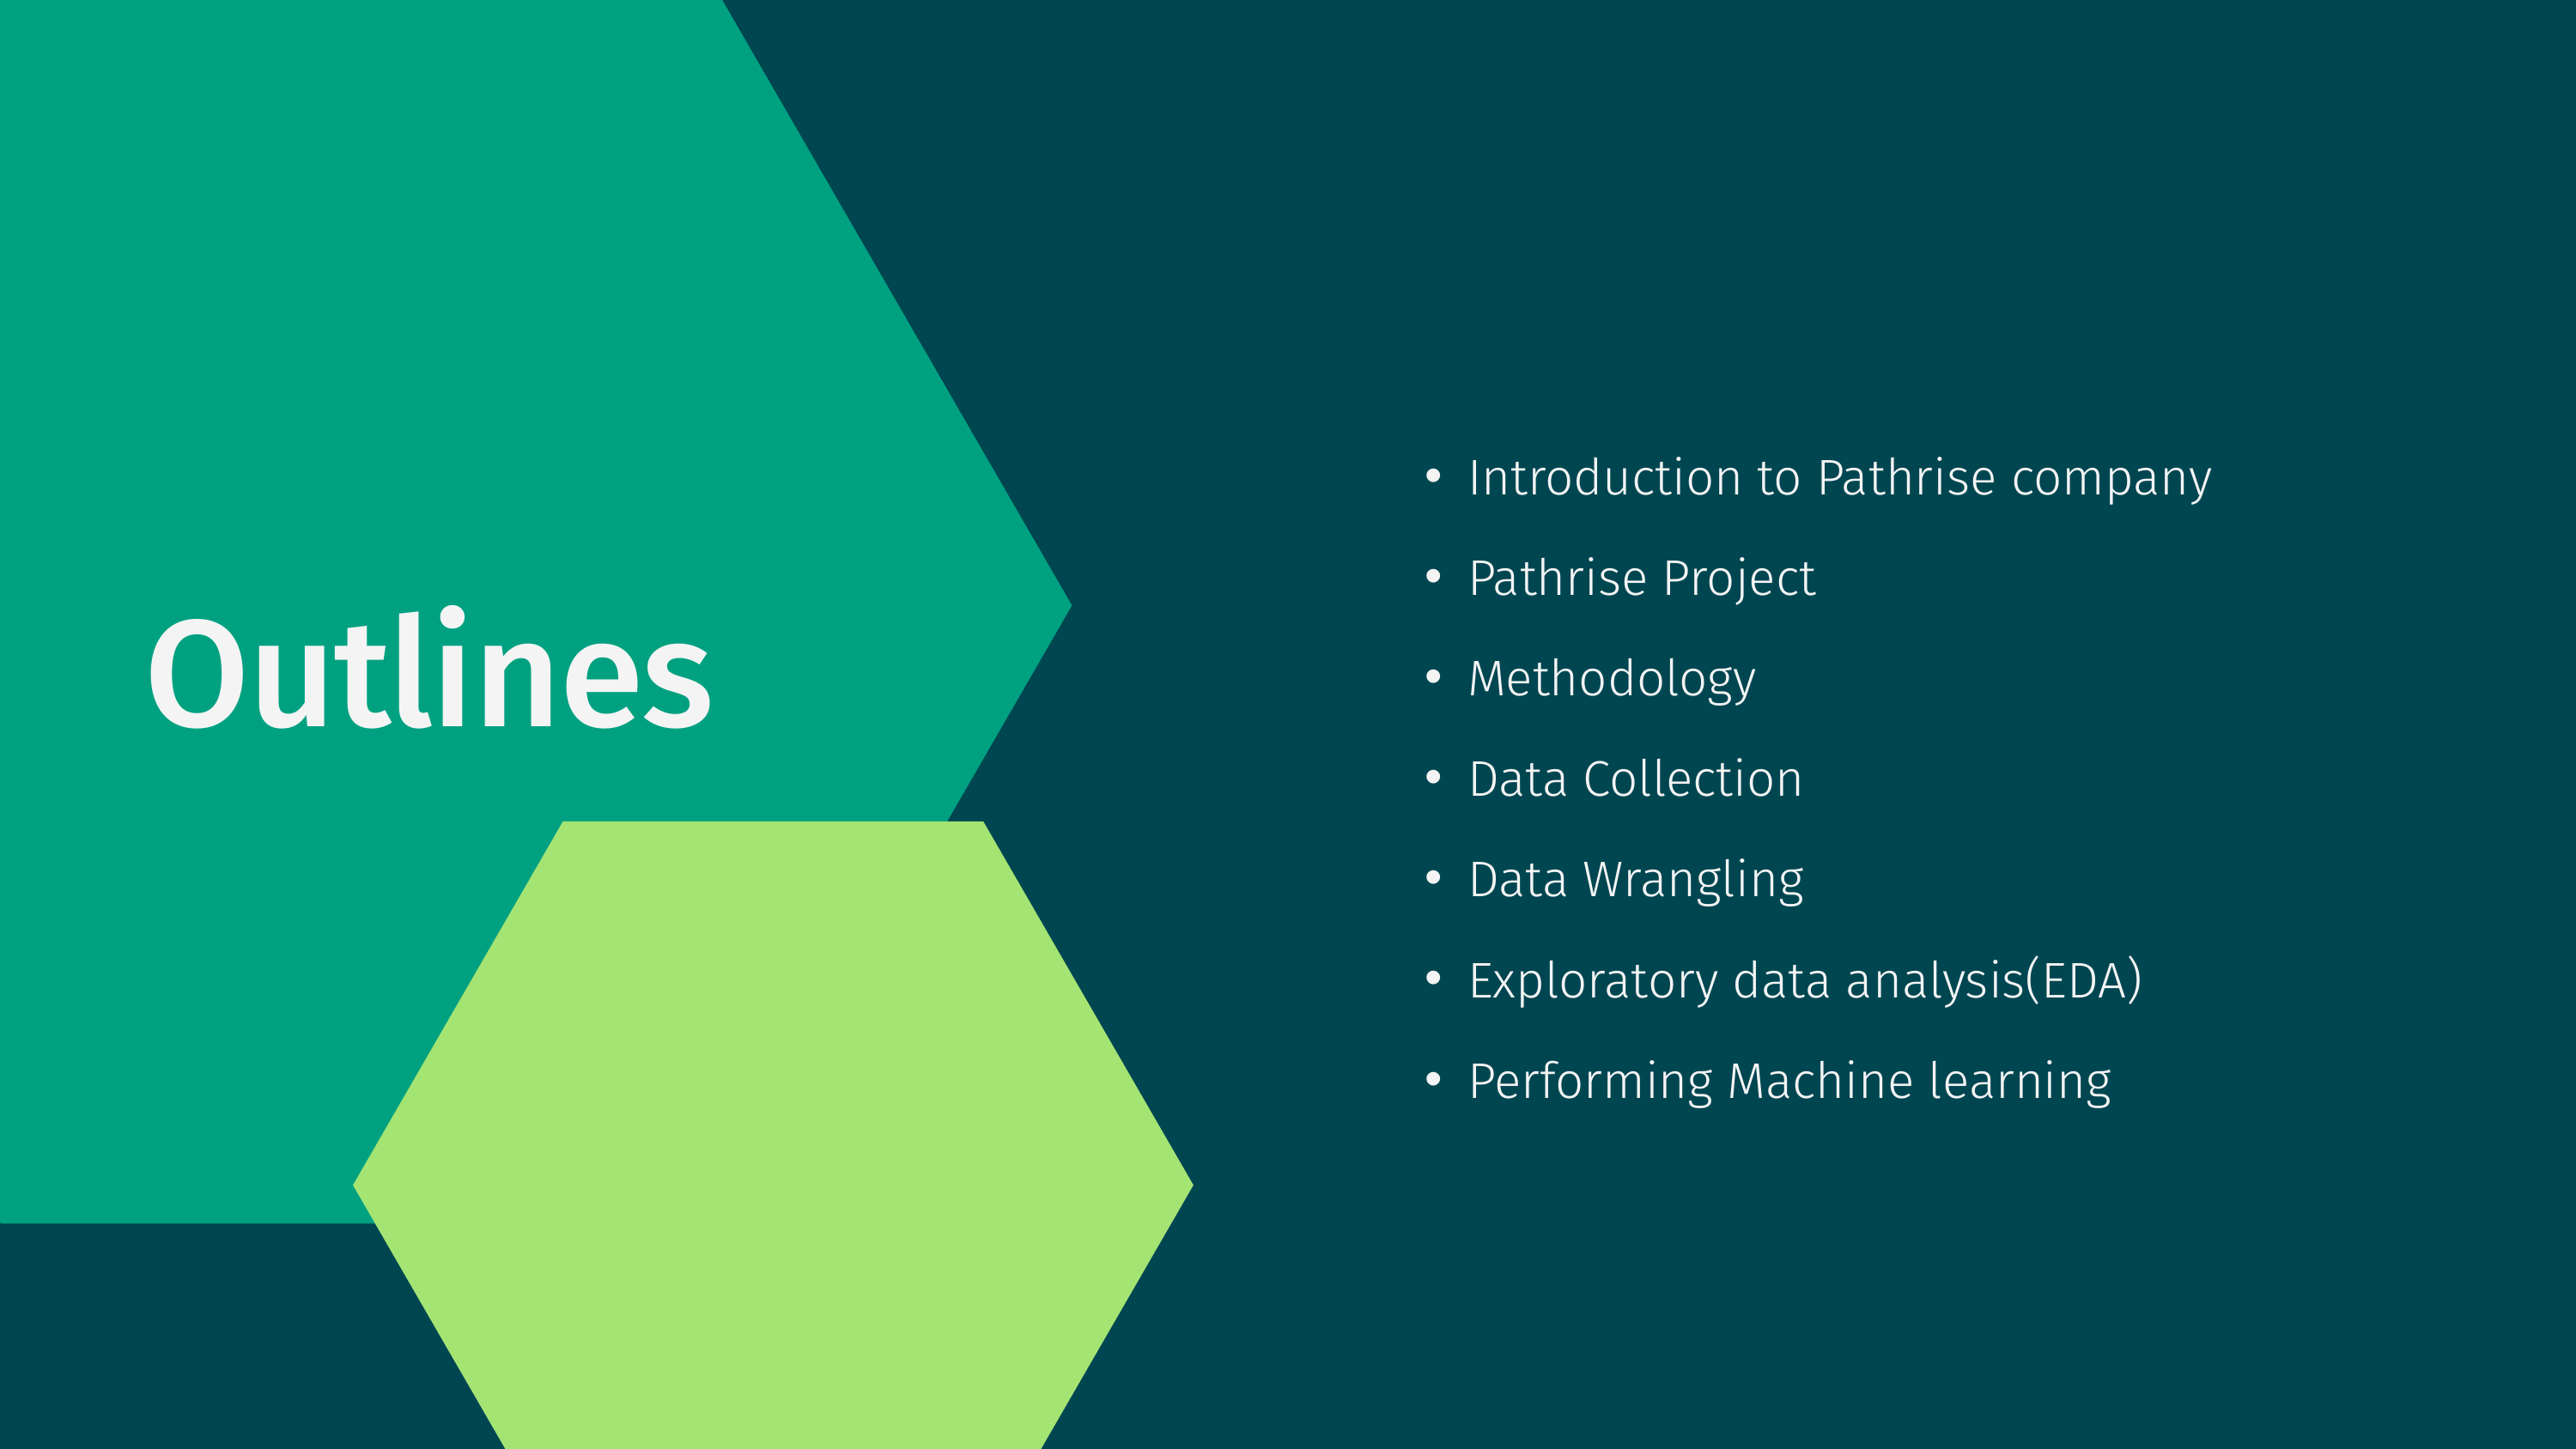

Introduction to Pathrise company
Pathrise Project
Outlines
Methodology
Data Collection

Data Wrangling
Exploratory data analysis(EDA)
Performing Machine learning